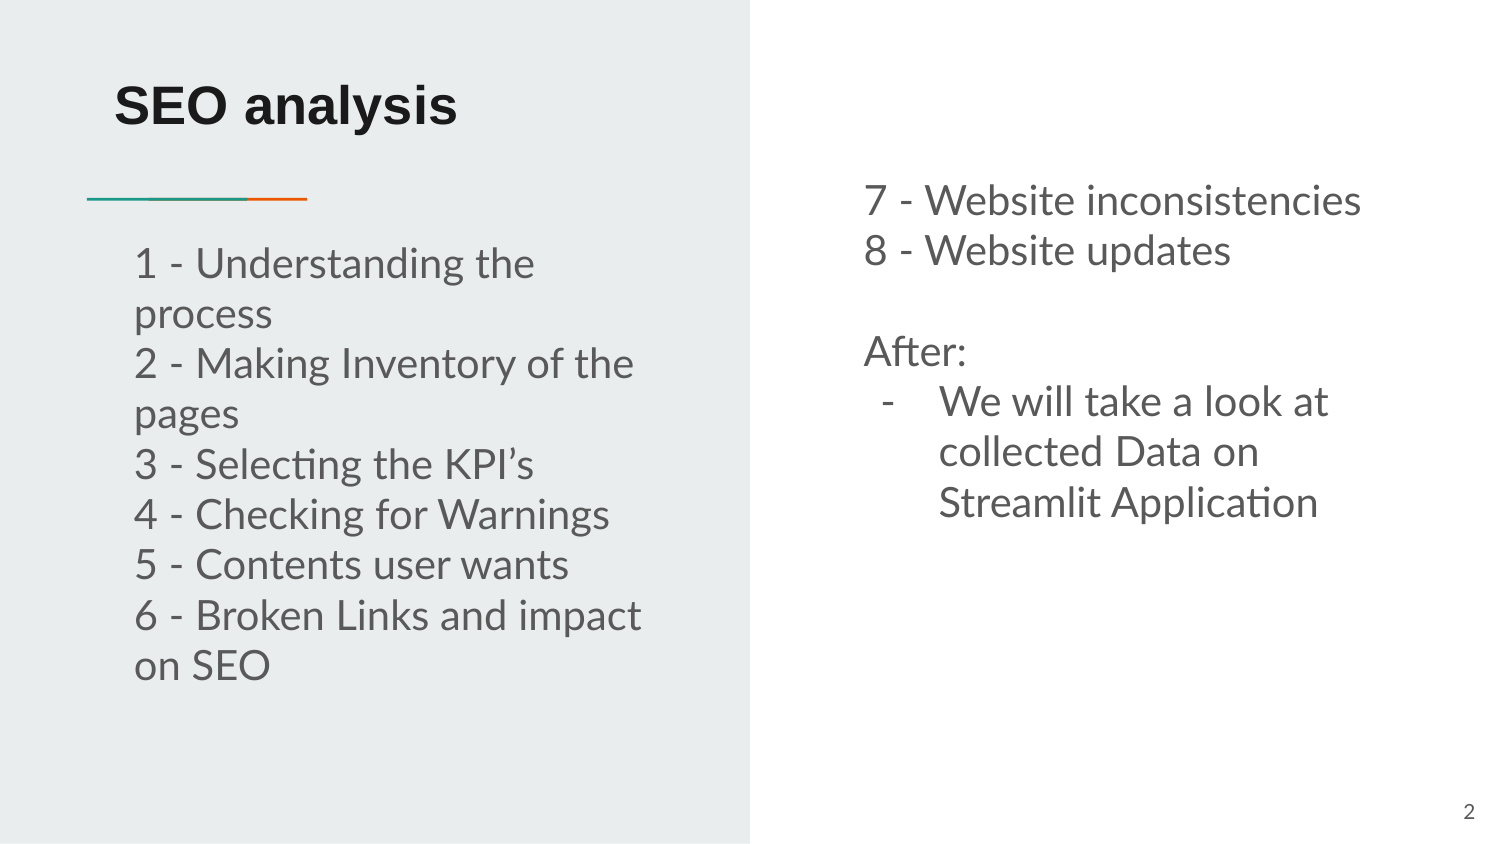

# SEO analysis
7 - Website inconsistencies
8 - Website updates

After:
We will take a look at collected Data on Streamlit Application

1 - Understanding the process
2 - Making Inventory of the pages
3 - Selecting the KPI’s
4 - Checking for Warnings
5 - Contents user wants
6 - Broken Links and impact on SEO
2